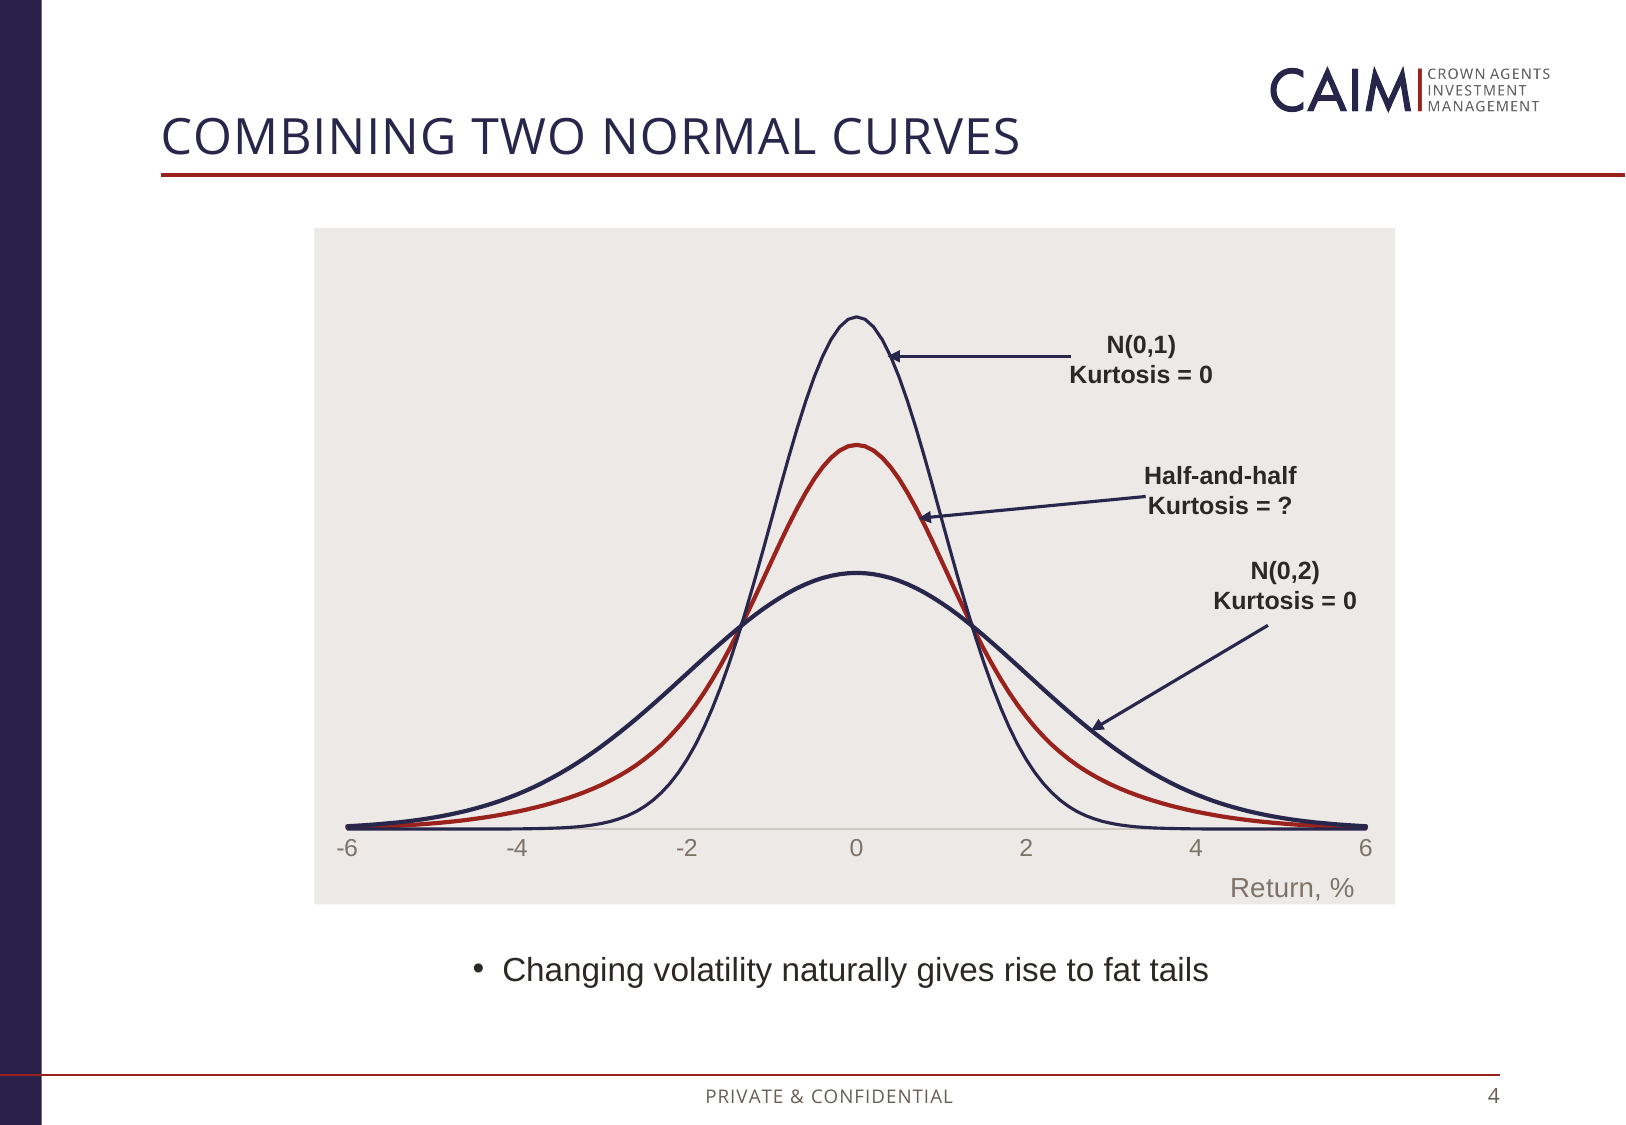

# Combining two normal curves

### Chart

| Category | Column1 | Column2 | Column3 |
|---|---|---|---|
N(0,1)
Kurtosis = 0
Half-and-half
Kurtosis = ?
N(0,2)
Kurtosis = 0
Changing volatility naturally gives rise to fat tails